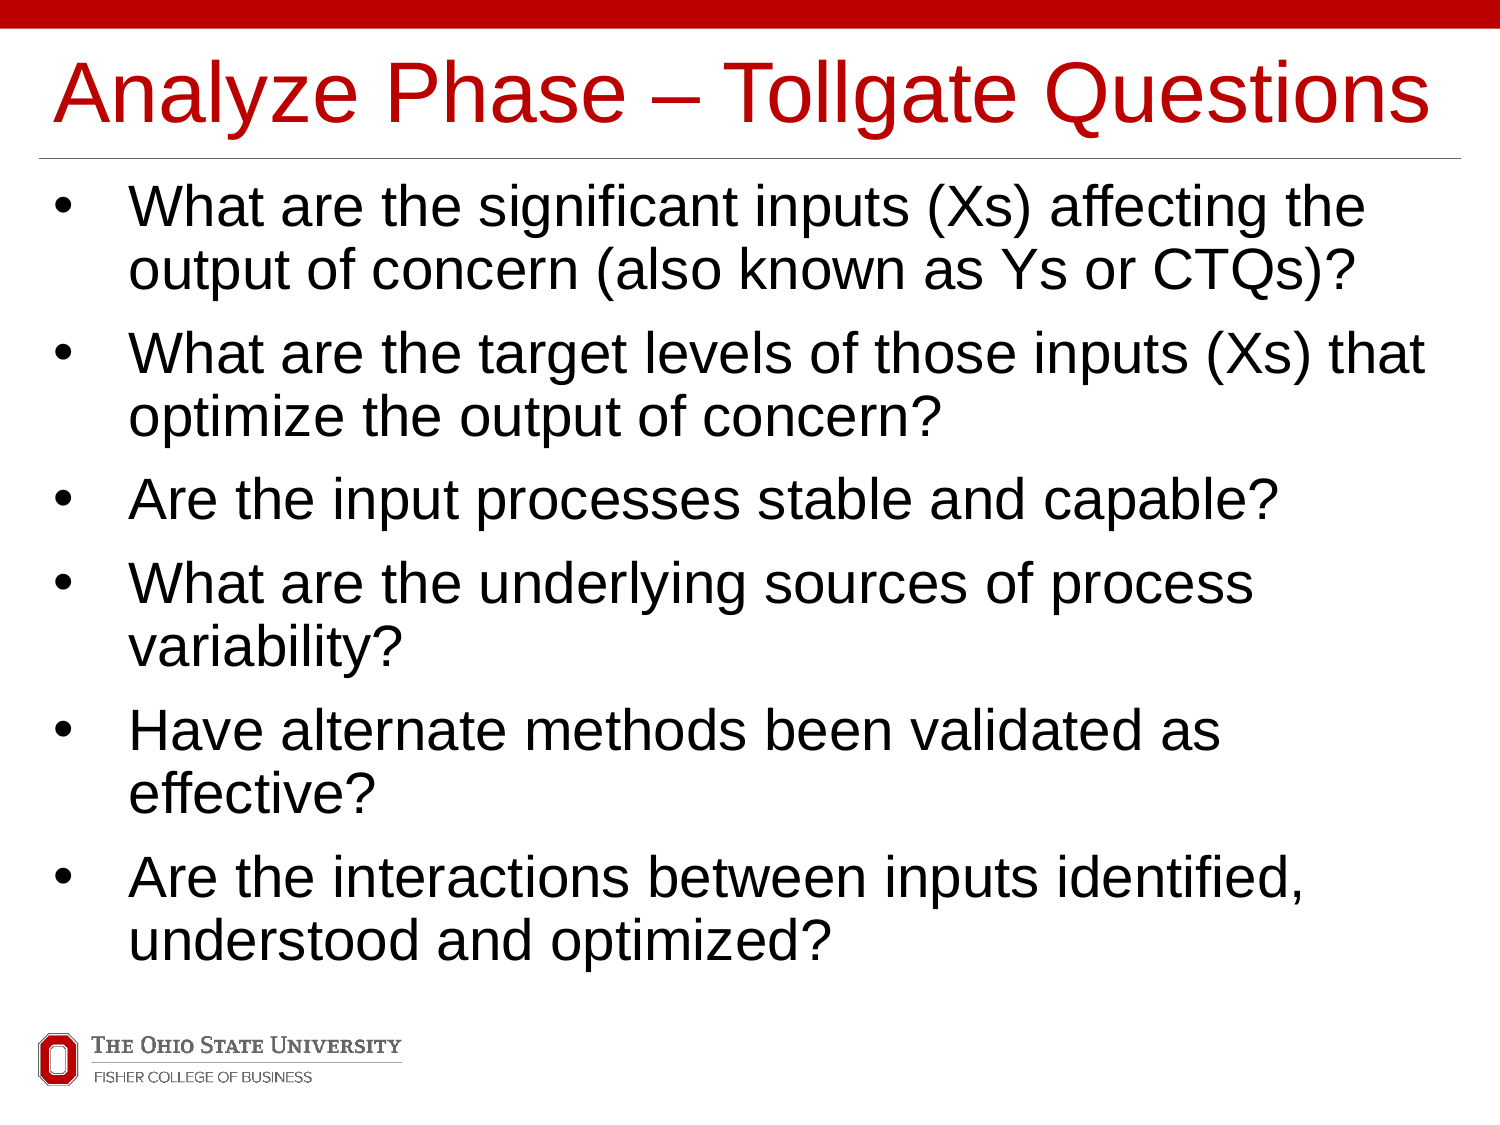

# Analyze Phase – Tollgate Questions
What are the significant inputs (Xs) affecting the output of concern (also known as Ys or CTQs)?
What are the target levels of those inputs (Xs) that optimize the output of concern?
Are the input processes stable and capable?
What are the underlying sources of process variability?
Have alternate methods been validated as effective?
Are the interactions between inputs identified, understood and optimized?